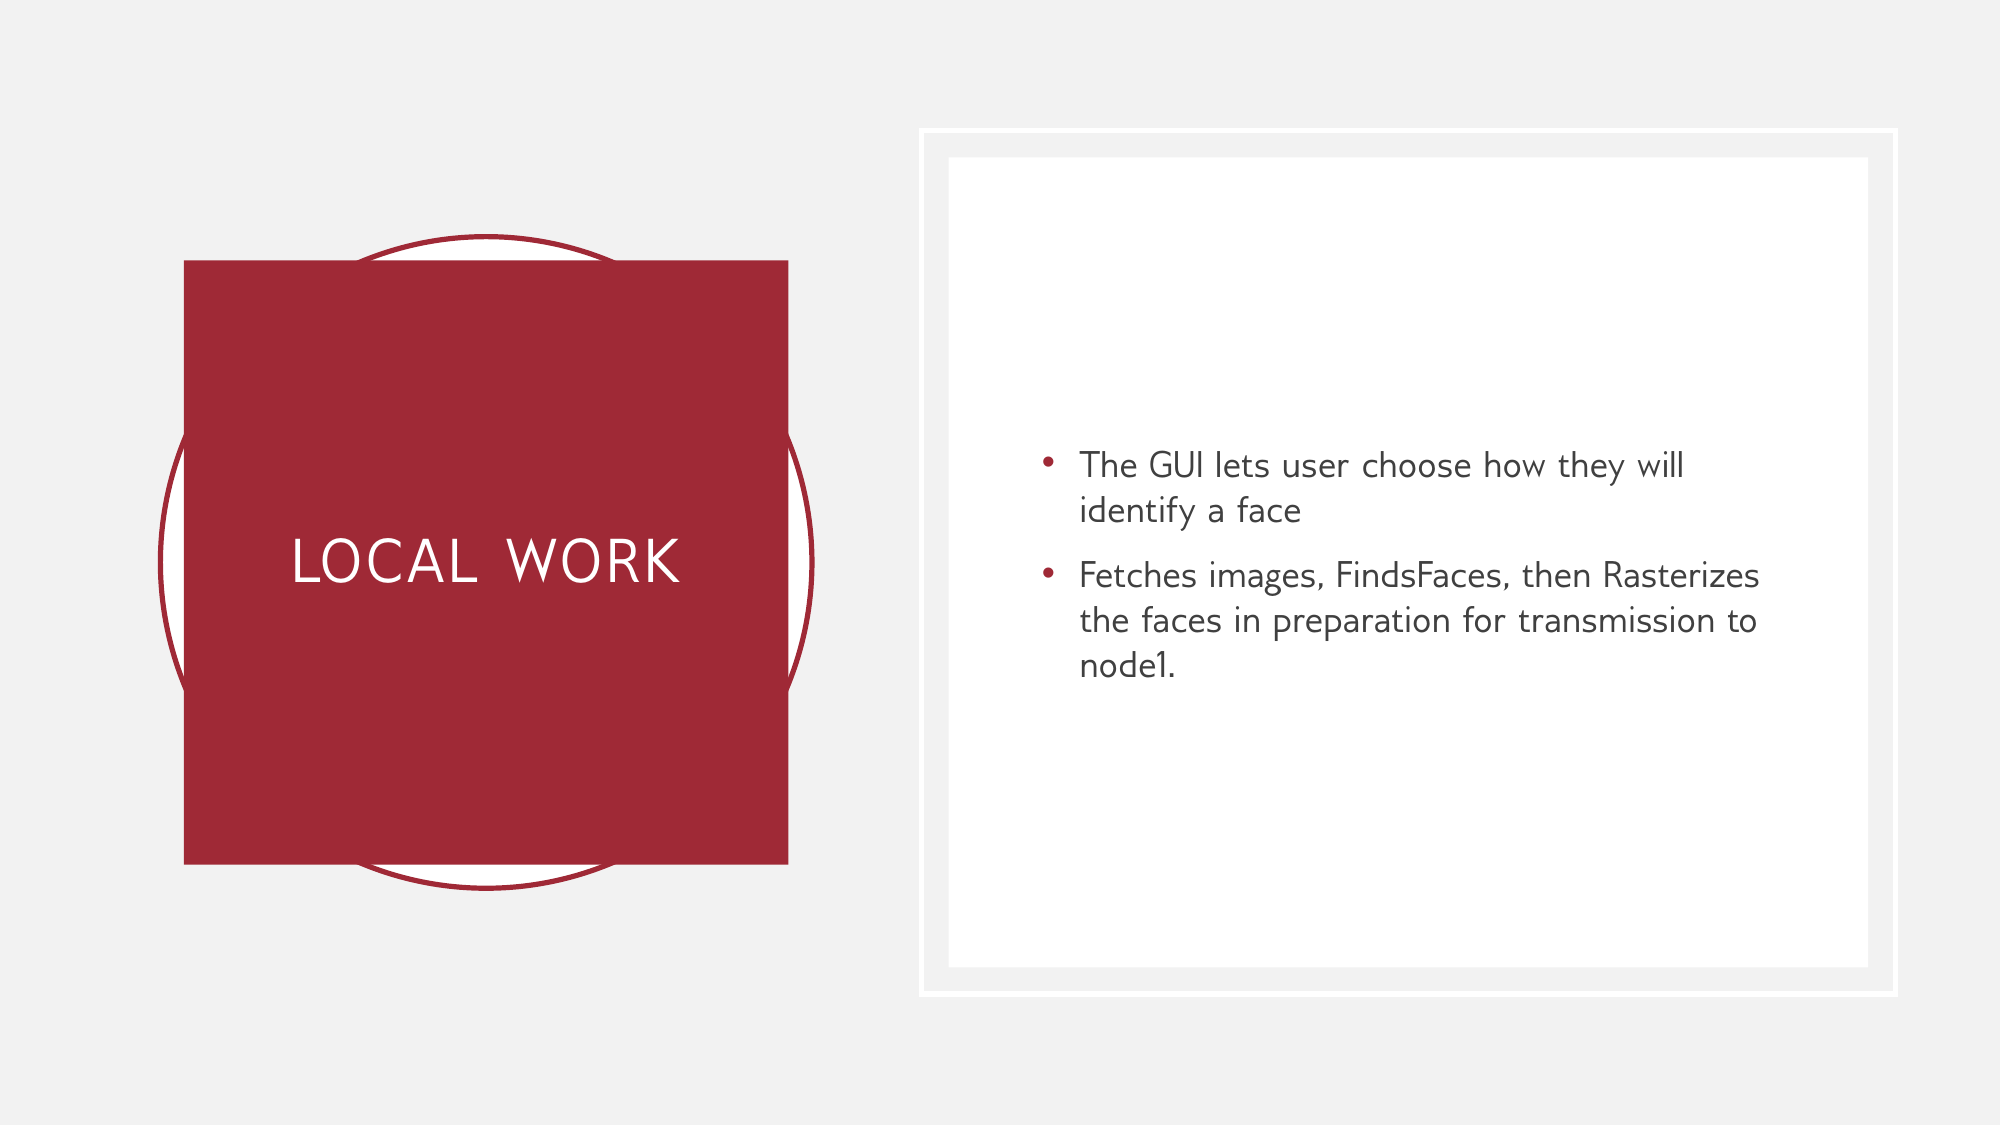

The GUI lets user choose how they will identify a face
Fetches images, FindsFaces, then Rasterizes the faces in preparation for transmission to node1.
# Local work